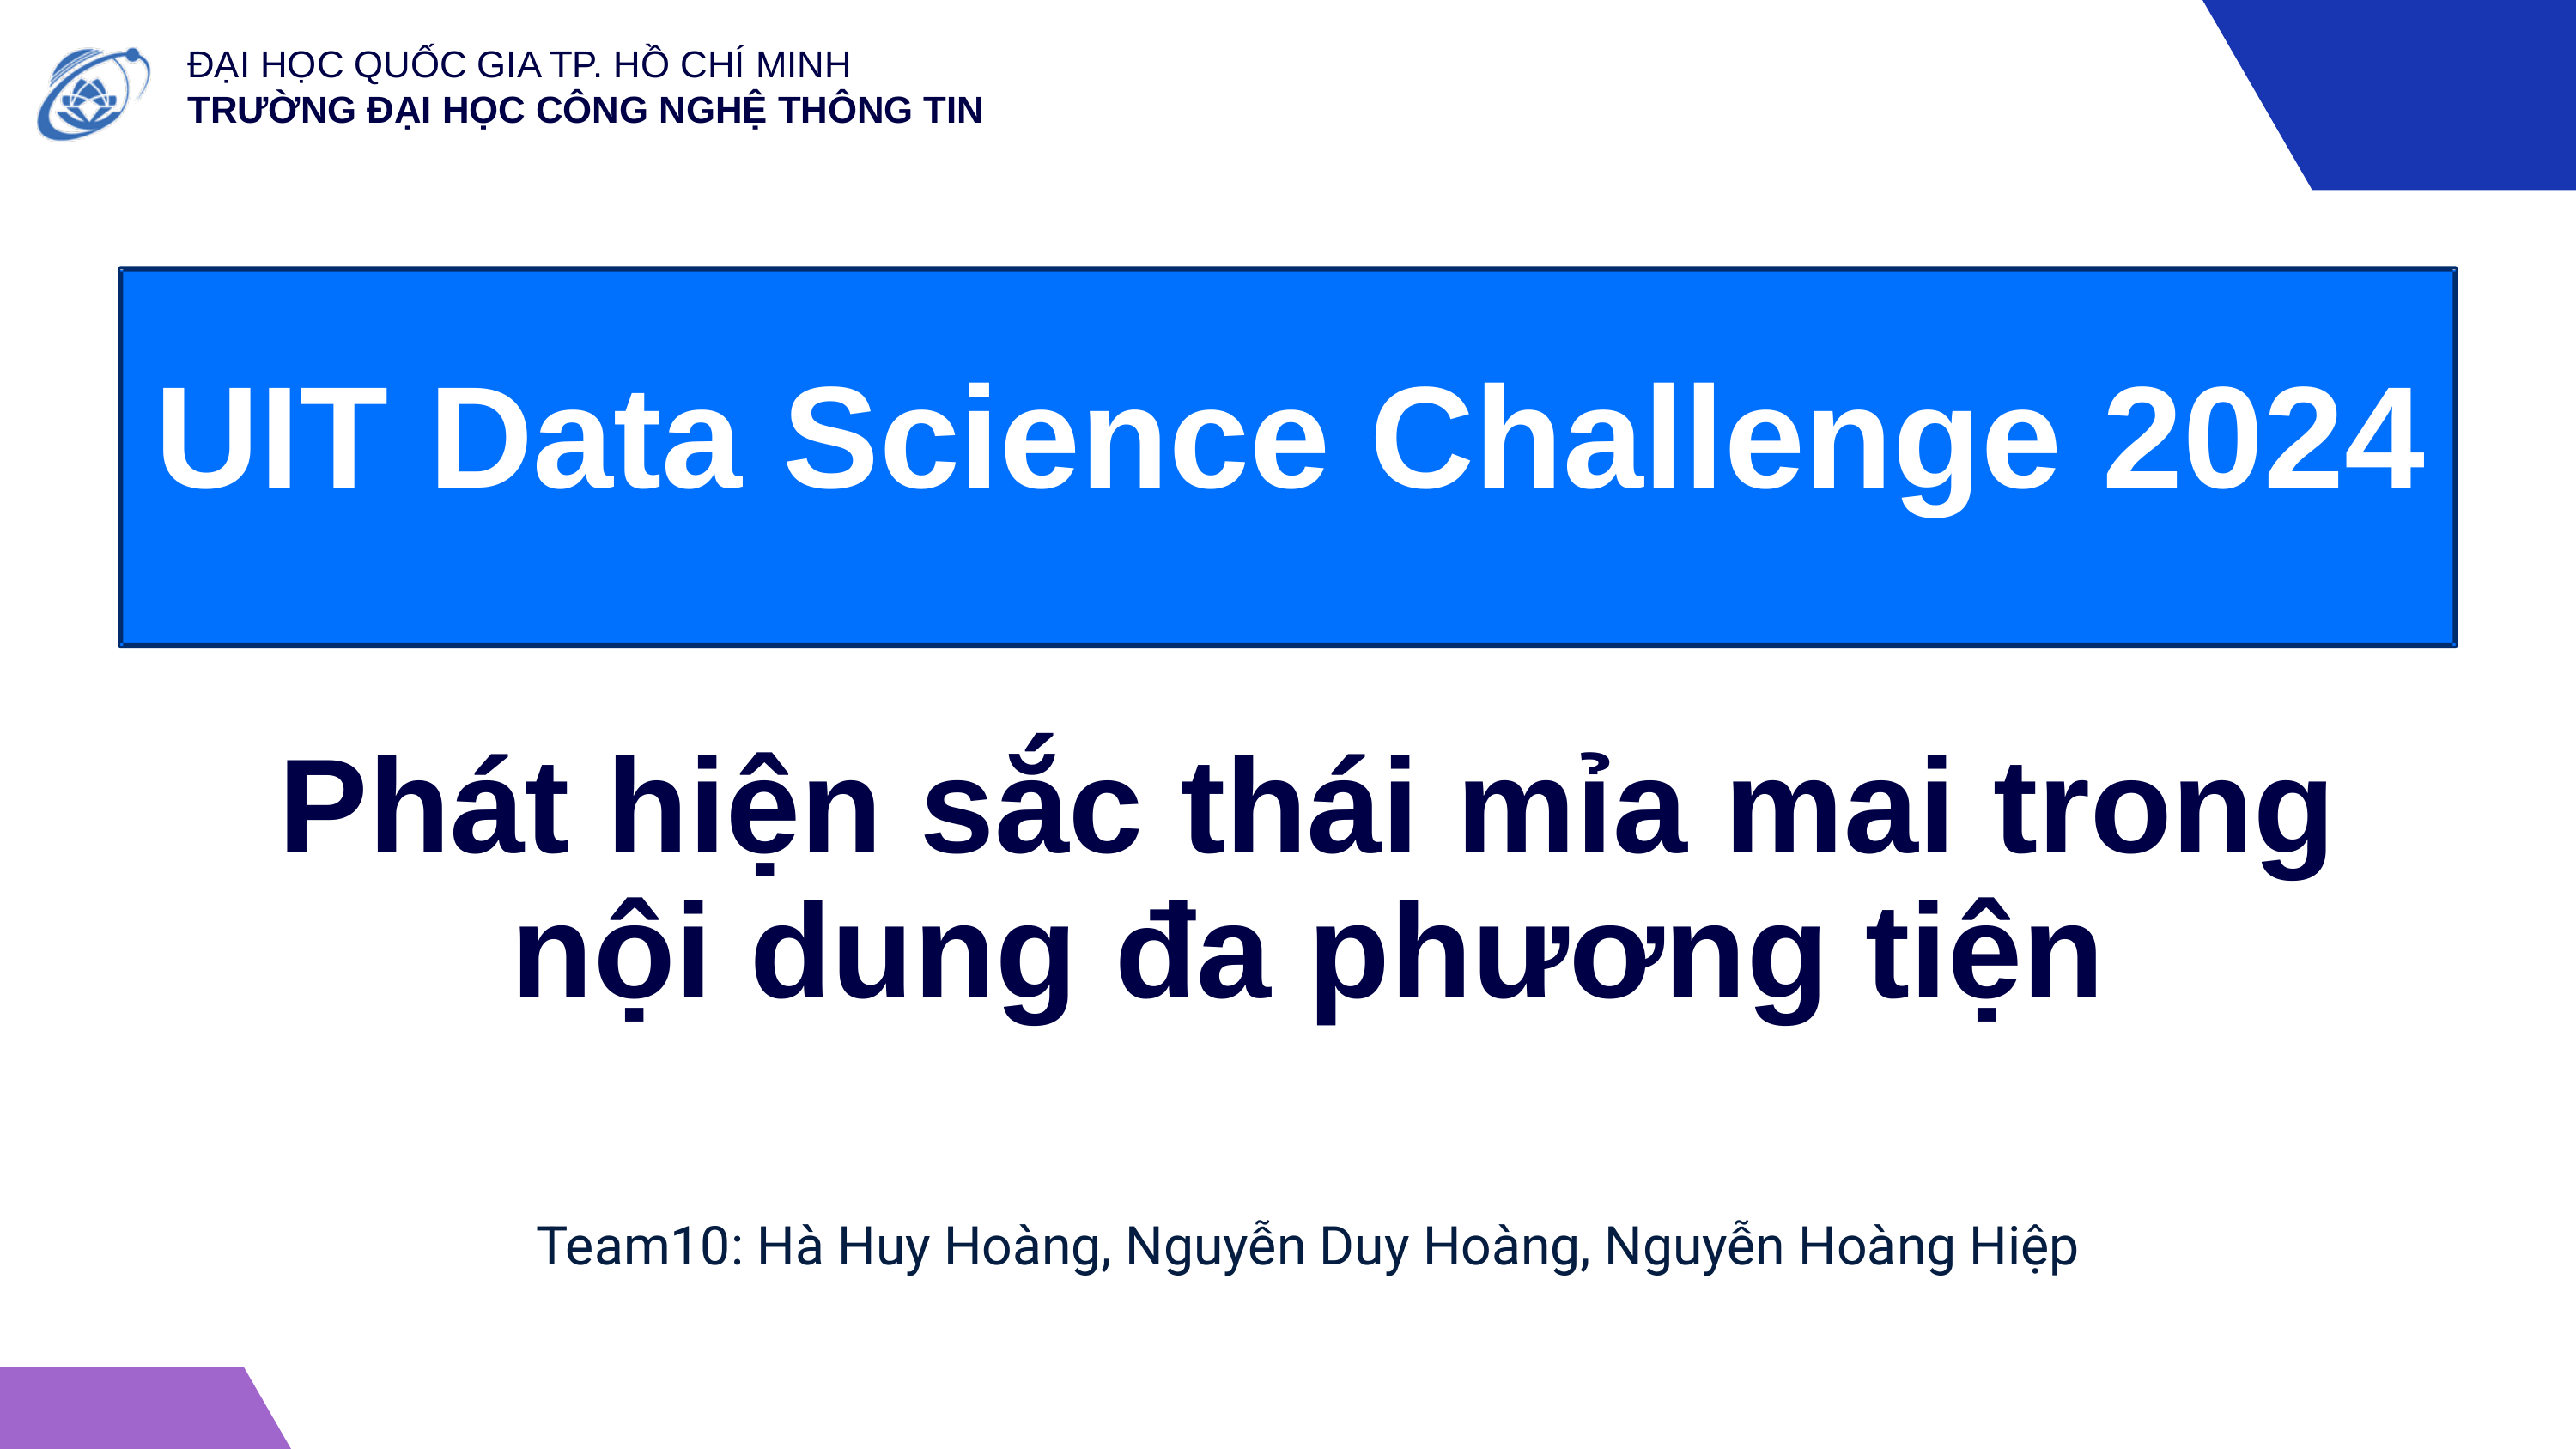

ĐẠI HỌC QUỐC GIA TP. HỒ CHÍ MINH
TRƯỜNG ĐẠI HỌC CÔNG NGHỆ THÔNG TIN

UIT Data Science Challenge 2024
Phát hiện sắc thái mỉa mai trong nội dung đa phương tiện
Team10: Hà Huy Hoàng, Nguyễn Duy Hoàng, Nguyễn Hoàng Hiệp